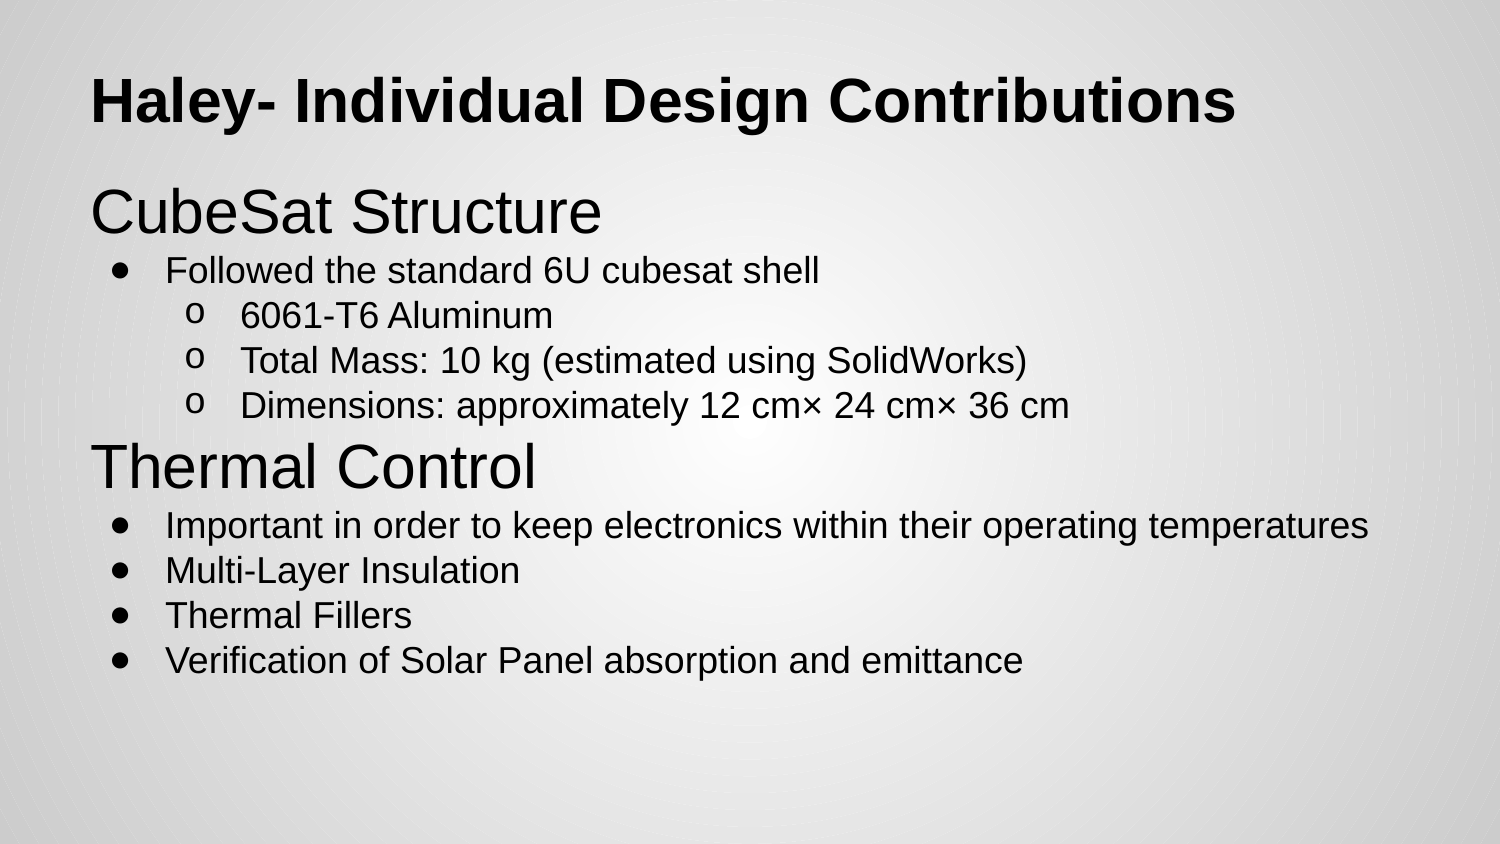

# Haley- Individual Design Contributions
CubeSat Structure
Followed the standard 6U cubesat shell
6061-T6 Aluminum
Total Mass: 10 kg (estimated using SolidWorks)
Dimensions: approximately 12 cm× 24 cm× 36 cm
Thermal Control
Important in order to keep electronics within their operating temperatures
Multi-Layer Insulation
Thermal Fillers
Verification of Solar Panel absorption and emittance